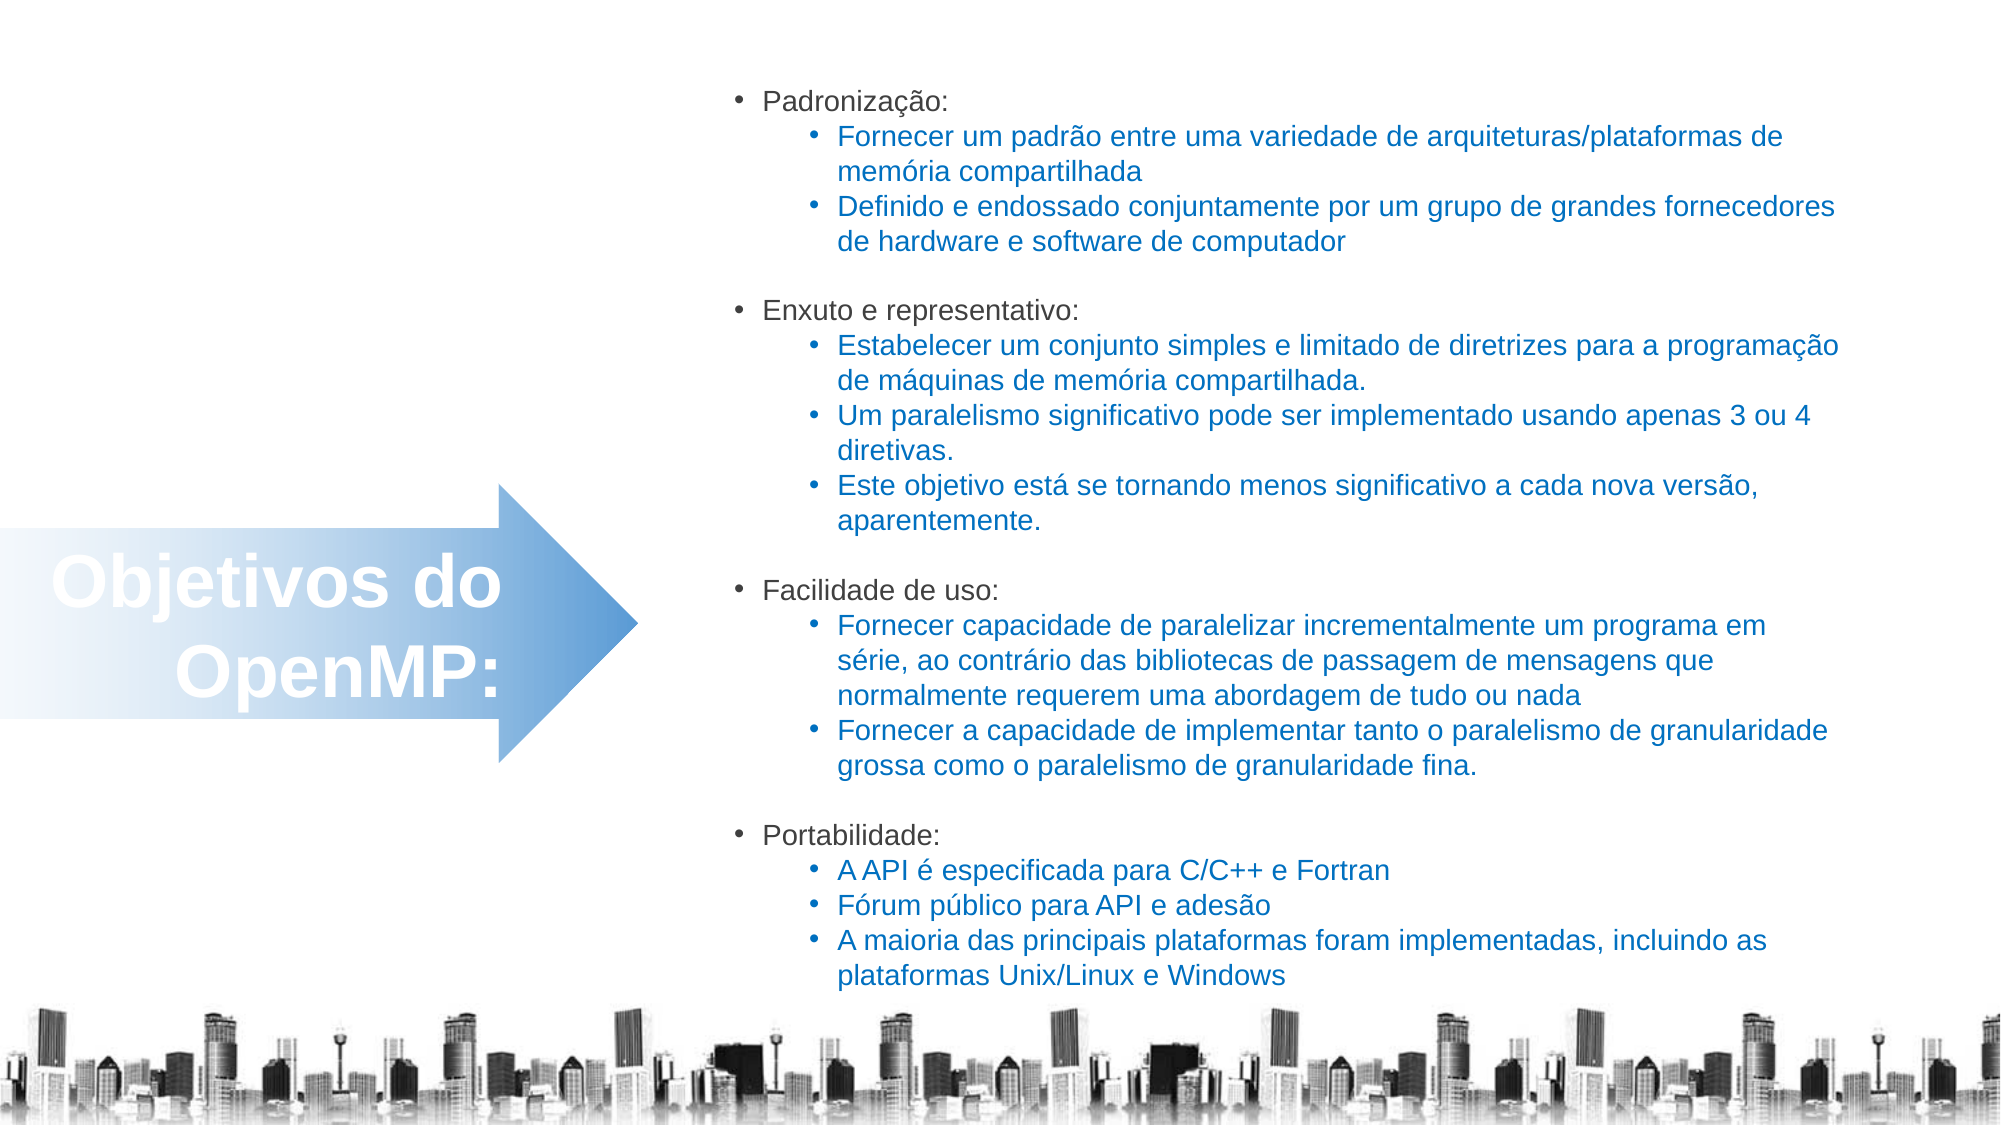

Padronização:
Fornecer um padrão entre uma variedade de arquiteturas/plataformas de memória compartilhada
Definido e endossado conjuntamente por um grupo de grandes fornecedores de hardware e software de computador

Enxuto e representativo:
Estabelecer um conjunto simples e limitado de diretrizes para a programação de máquinas de memória compartilhada.
Um paralelismo significativo pode ser implementado usando apenas 3 ou 4 diretivas.
Este objetivo está se tornando menos significativo a cada nova versão, aparentemente.

Facilidade de uso:
Fornecer capacidade de paralelizar incrementalmente um programa em série, ao contrário das bibliotecas de passagem de mensagens que normalmente requerem uma abordagem de tudo ou nada
Fornecer a capacidade de implementar tanto o paralelismo de granularidade grossa como o paralelismo de granularidade fina.

Portabilidade:
A API é especificada para C/C++ e Fortran
Fórum público para API e adesão
A maioria das principais plataformas foram implementadas, incluindo as plataformas Unix/Linux e Windows
Objetivos do OpenMP: